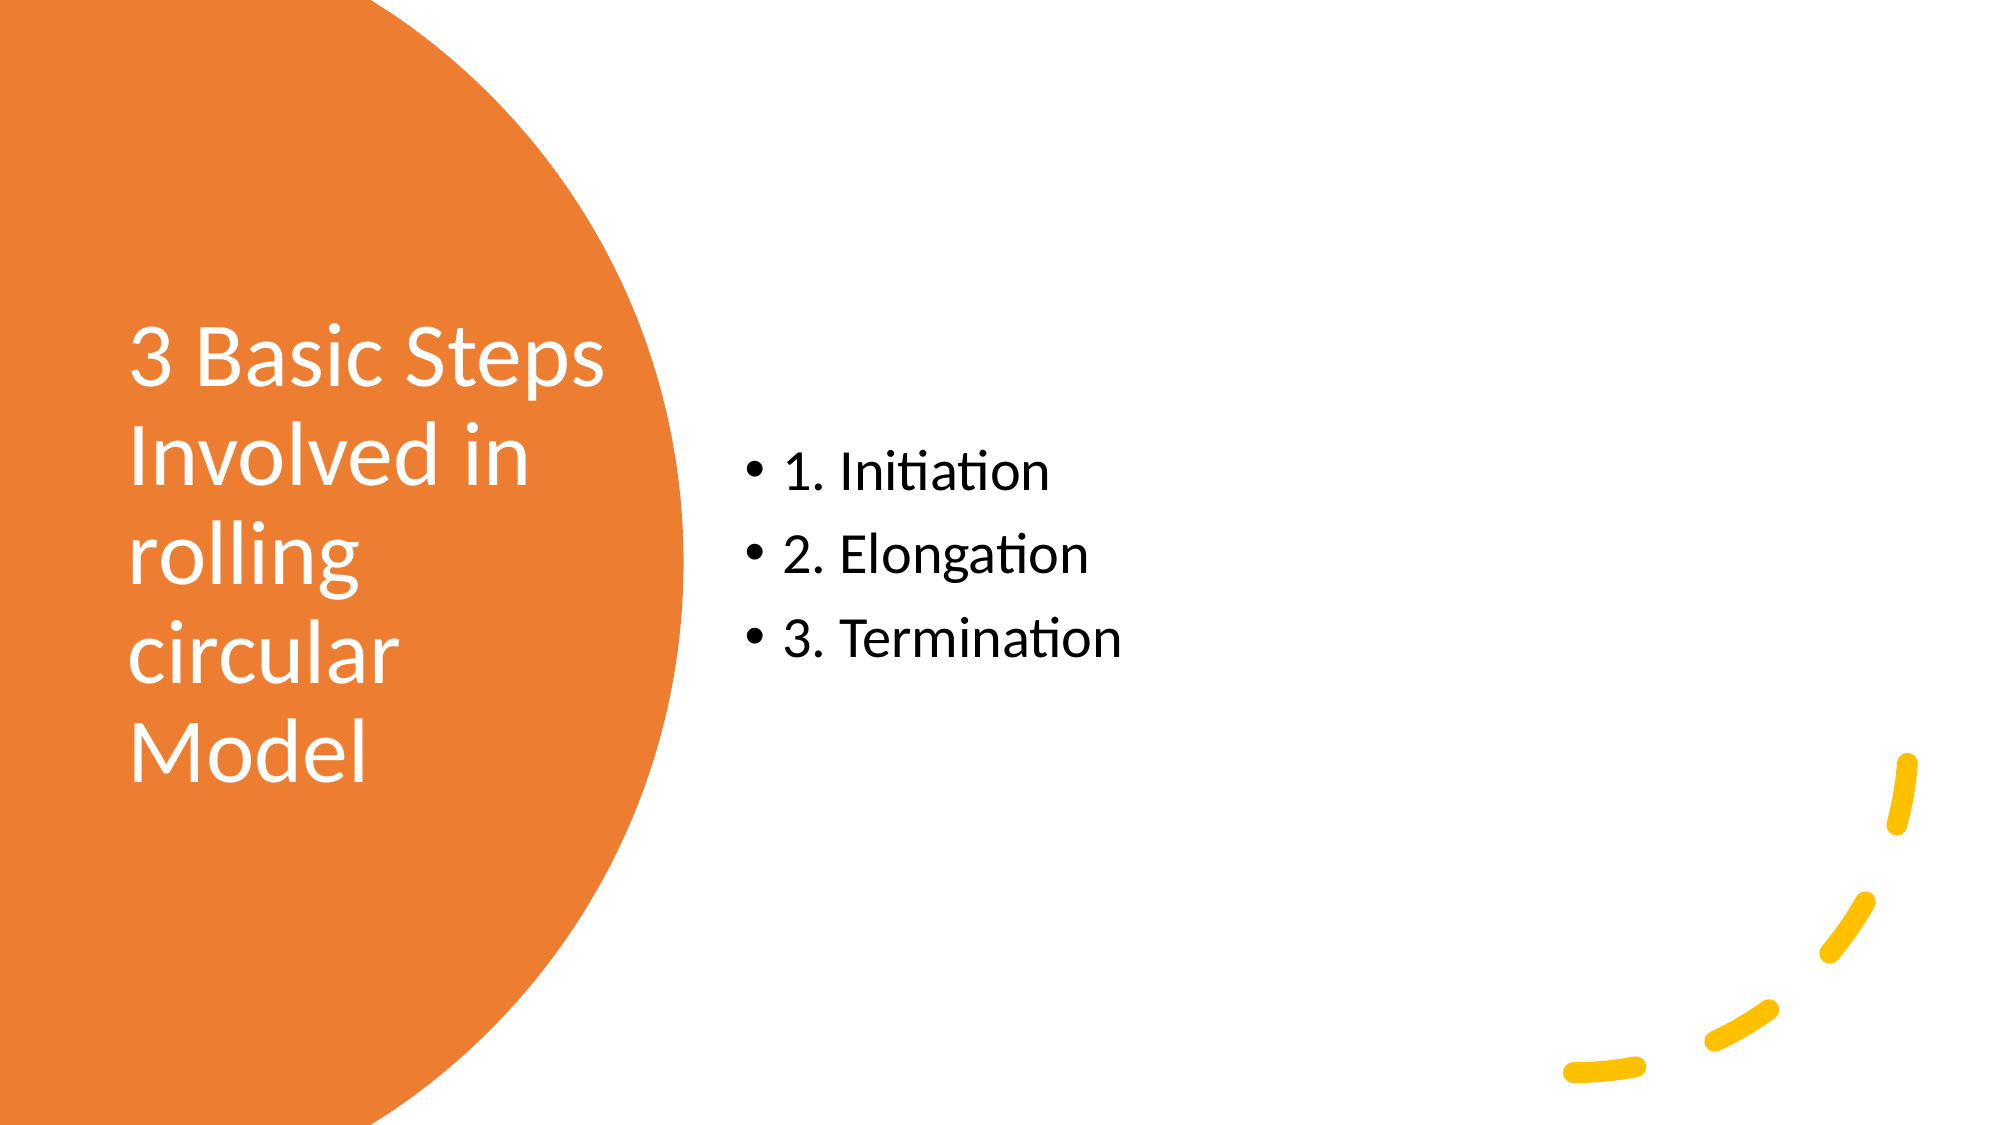

1. Initiation
2. Elongation
3. Termination
# 3 Basic Steps Involved in rolling circular Model